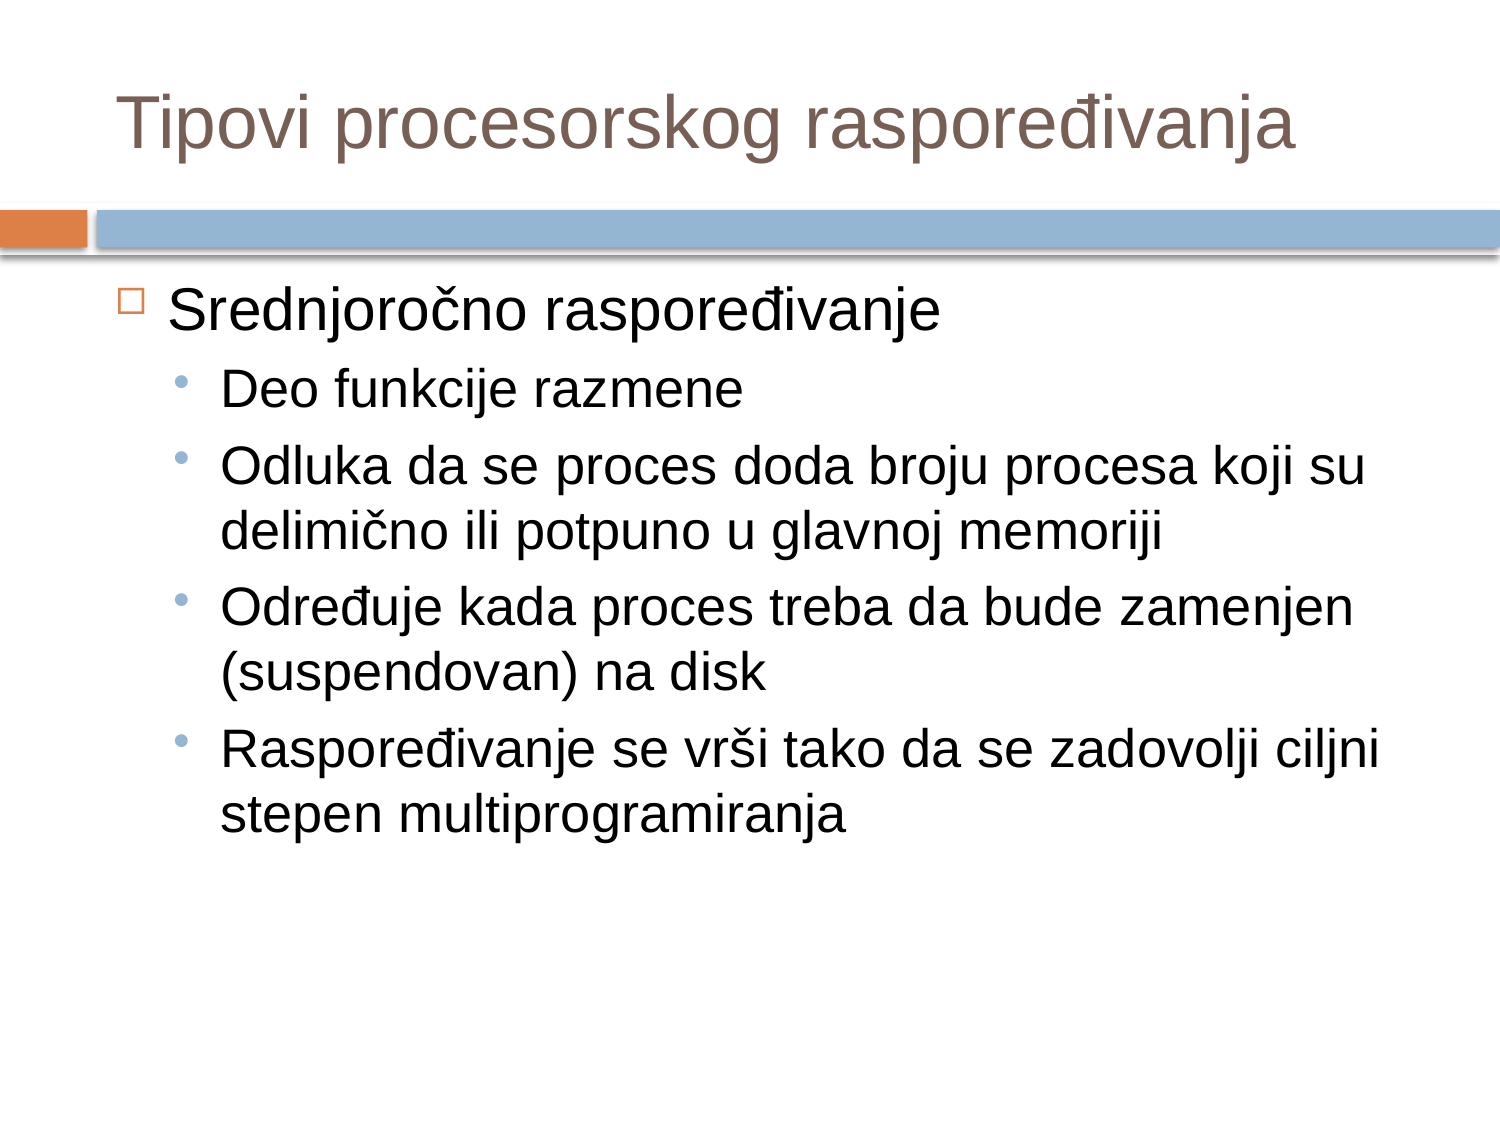

# Tipovi procesorskog raspoređivanja
Srednjoročno raspoređivanje
Deo funkcije razmene
Odluka da se proces doda broju procesa koji su delimično ili potpuno u glavnoj memoriji
Određuje kada proces treba da bude zamenjen (suspendovan) na disk
Raspoređivanje se vrši tako da se zadovolji ciljni stepen multiprogramiranja